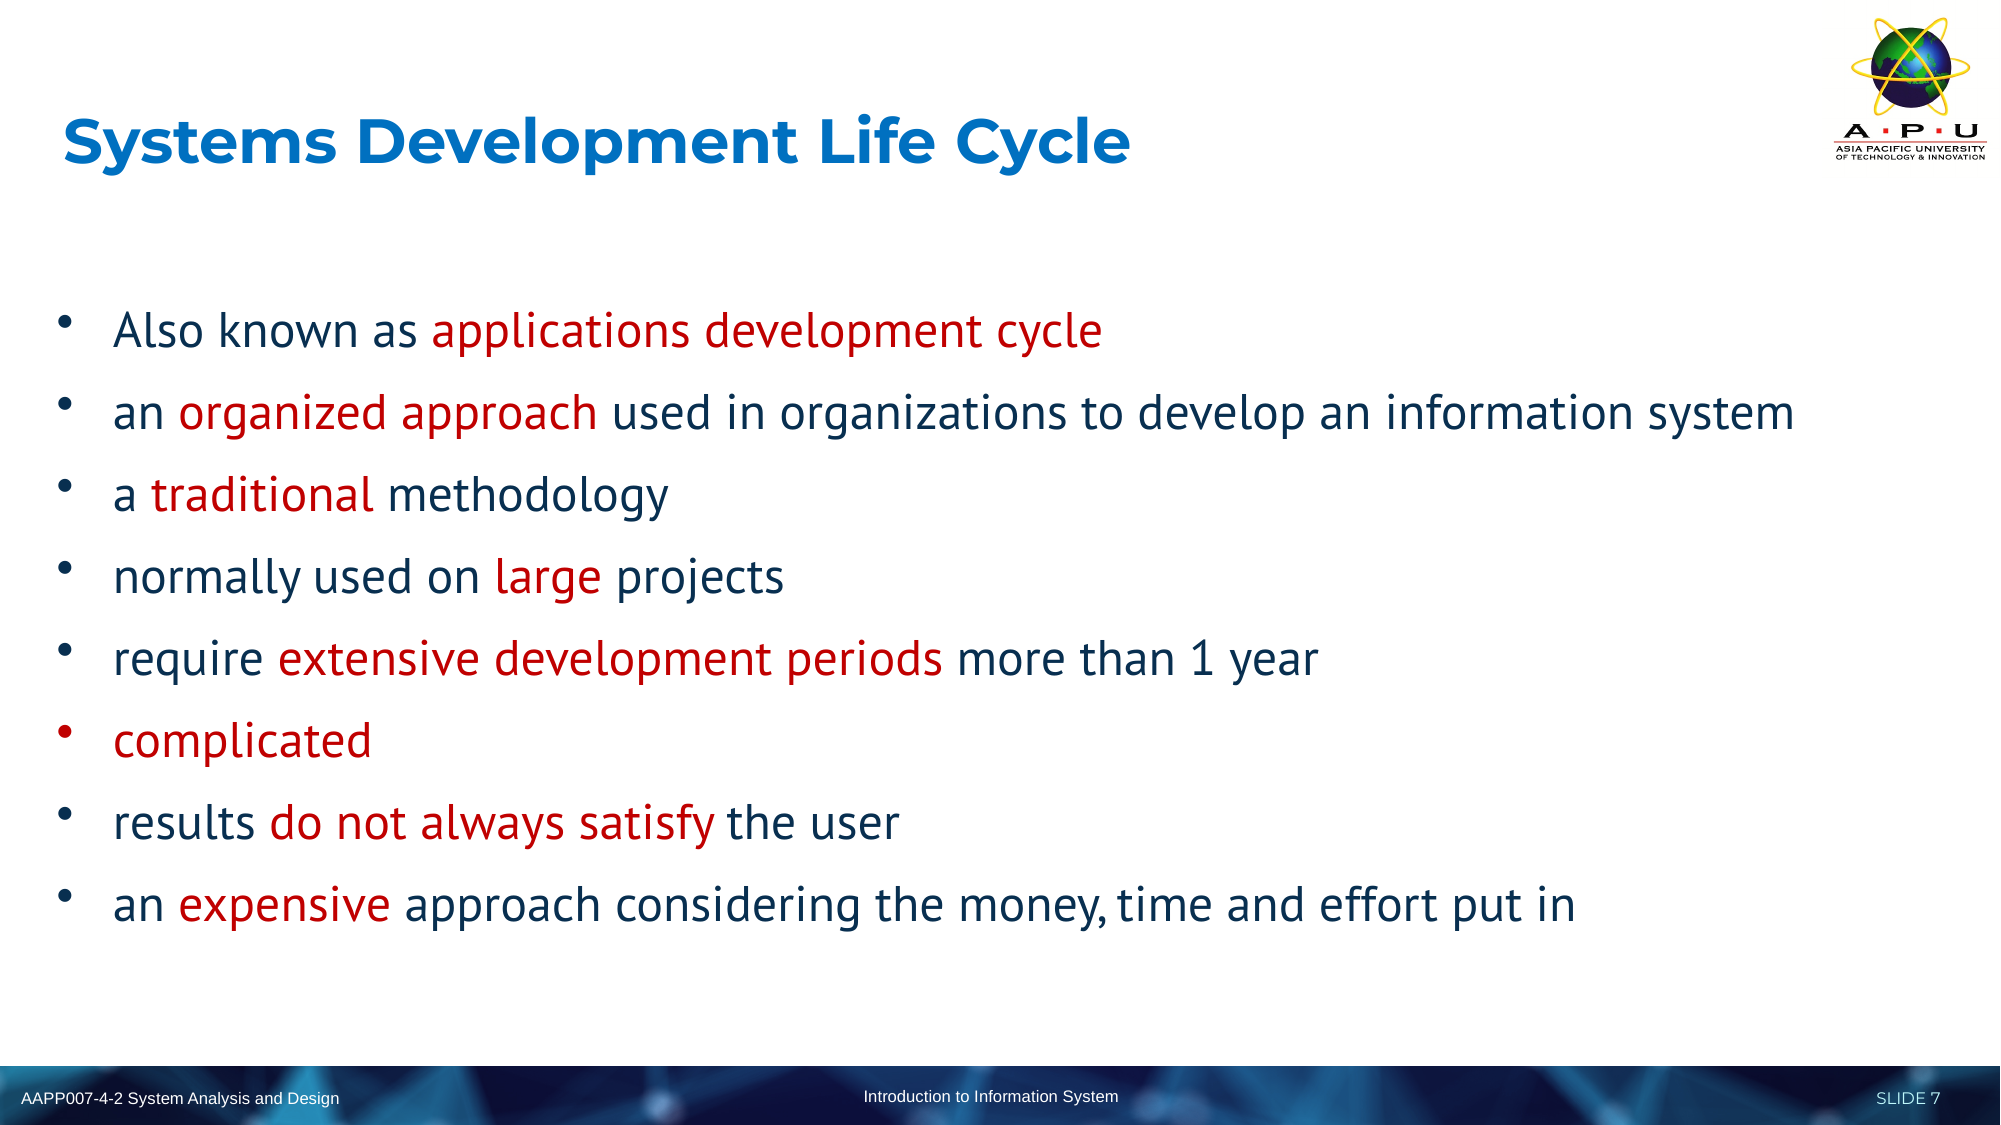

# Systems Development Life Cycle
Also known as applications development cycle
an organized approach used in organizations to develop an information system
a traditional methodology
normally used on large projects
require extensive development periods more than 1 year
complicated
results do not always satisfy the user
an expensive approach considering the money, time and effort put in